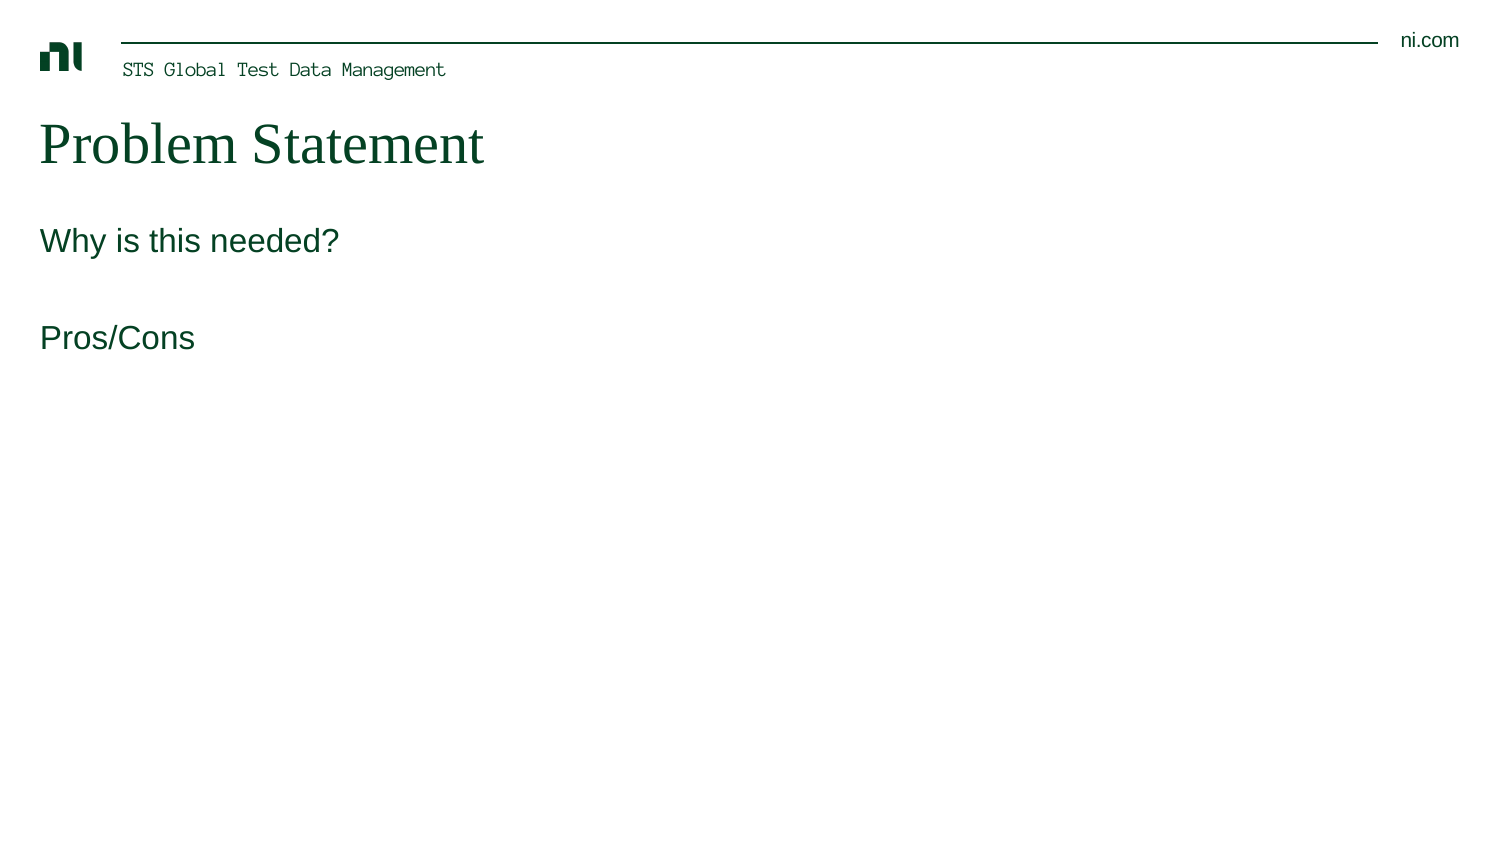

STS Global Test Data Management
# Problem Statement
Why is this needed?

Pros/Cons